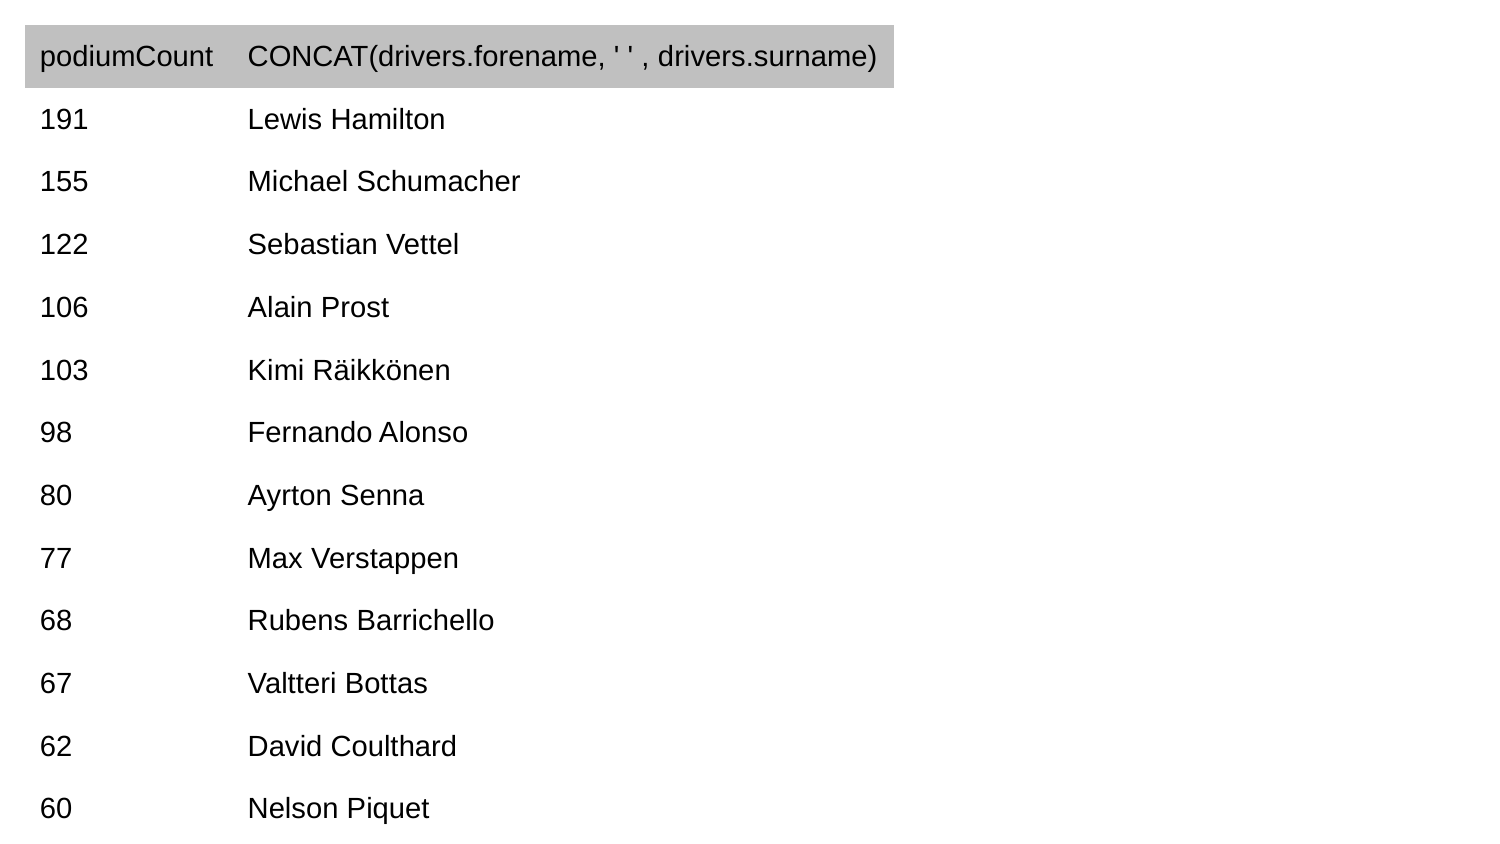

| podiumCount | CONCAT(drivers.forename, ' ' , drivers.surname) |
| --- | --- |
| 191 | Lewis Hamilton |
| 155 | Michael Schumacher |
| 122 | Sebastian Vettel |
| 106 | Alain Prost |
| 103 | Kimi Räikkönen |
| 98 | Fernando Alonso |
| 80 | Ayrton Senna |
| 77 | Max Verstappen |
| 68 | Rubens Barrichello |
| 67 | Valtteri Bottas |
| 62 | David Coulthard |
| 60 | Nelson Piquet |
| 59 | Nigel Mansell |
| 57 | Nico Rosberg |
| 54 | Niki Lauda |
| 51 | Mika Häkkinen |
| 50 | Jenson Button |
| 48 | Gerhard Berger |
| 45 | Carlos Reutemann |
| 43 | Jackie Stewart |
| 42 | Damon Hill |
| 42 | Mark Webber |
| 41 | Felipe Massa |
| 37 | Riccardo Patrese |
| 36 | Graham Hill |
| 35 | Emerson Fittipaldi |
| 35 | Juan Fangio |
| 33 | Jody Scheckter |
| 33 | Denny Hulme |
| 32 | Jean Alesi |
| 32 | Daniel Ricciardo |
| 32 | Jim Clark |
| 32 | Jacques Laffite |
| 31 | Jack Brabham |
| 30 | Juan Pablo Montoya |
| 28 | Clay Regazzoni |
| 27 | Bruce McLaren |
| 27 | Ralf Schumacher |
| 26 | Eddie Irvine |
| 26 | Sergio Pérez |
| 26 | Ronnie Peterson |
| 25 | Jacky Ickx |
| 24 | Alan Jones |
| 24 | Stirling Moss |
| 24 | Charles Leclerc |
| 24 | John Surtees |
| 23 | Michele Alboreto |
| 23 | Jacques Villeneuve |
| 23 | James Hunt |
| 22 | René Arnoux |
| 20 | John Watson |
| 20 | Nino Farina |
| 19 | Mario Andretti |
| 19 | Dan Gurney |
| 19 | Patrick Depailler |
| 19 | Giancarlo Fisichella |
| 18 | Heinz-Harald Frentzen |
| 18 | Mike Hawthorn |
| 17 | Alberto Ascari |
| 17 | Keke Rosberg |
| 16 | Phil Hill |
| 15 | José Froilán González |
| 15 | Thierry Boutsen |
| 15 | Carlos Sainz |
| 14 | Richie Ginther |
| 13 | Jochen Rindt |
| 13 | Nick Heidfeld |
| 13 | Didier Pironi |
| 13 | Gilles Villeneuve |
| 13 | François Cevert |
| 12 | Stefan Johansson |
| 12 | Robert Kubica |
| 11 | Jarno Trulli |
| 11 | Patrick Tambay |
| 11 | Chris Amon |
| 10 | Maurice Trintignant |
| 10 | Tony Brooks |
| 10 | Romain Grosjean |
| 9 | Peter Collins |
| 9 | Elio de Angelis |
| 9 | Jean Behra |
| 9 | George Russell |
| 9 | Eddie Cheever |
| 9 | Martin Brundle |
| 9 | Alessandro Nannini |
| 8 | Peter Revson |
| 8 | Jochen Mass |
| 8 | Lorenzo Bandini |
| 8 | Jean-Pierre Beltoise |
| 8 | Luigi Villoresi |
| 7 | Johnny Herbert |
| 7 | Pedro Rodríguez |
| 7 | Luigi Musso |
| 6 | Lando Norris |
| 6 | Carlos Pace |
| 6 | Wolfgang von Trips |
| 6 | Luigi Fagioli |
| 6 | Jo Siffert |
| 5 | Piero Taruffi |
| 5 | Olivier Panis |
| 5 | Andrea de Cesaris |
| 4 | Jim Rathmann |
| 4 | Gunnar Nilsson |
| 4 | Derek Warwick |
| 4 | Innes Ireland |
| 4 | Heikki Kovalainen |
| 4 | Sam Hanks |
| 3 | Ivan Capelli |
| 3 | Tony Maggs |
| 3 | Jimmy Bryan |
| 3 | Timo Glock |
| 3 | Eugenio Castellotti |
| 3 | Daniil Kvyat |
| 3 | Lance Stroll |
| 3 | Jean-Pierre Jarier |
| 3 | Alexander Wurz |
| 3 | Masten Gregory |
| 3 | Mark Blundell |
| 3 | Pierre Gasly |
| 2 | Jos Verstappen |
| 2 | Karl Kling |
| 2 | Alexander Albon |
| 2 | Felice Bonetto |
| 2 | Harry Schell |
| 2 | Louis Rosier |
| 2 | Esteban Ocon |
| 2 | Rudi Fischer |
| 2 | Rodger Ward |
| 2 | Bill Vukovich |
| 2 | Hans-Joachim Stuck |
| 2 | Jack McGrath |
| 2 | Cesare Perdisa |
| 2 | Jackie Oliver |
| 2 | Jean-Pierre Jabouille |
| 2 | Olivier Gendebien |
| 2 | Tom Pryce |
| 2 | Robert Manzon |
| 2 | Onofre Marimón |
| 2 | Stuart Lewis-Evans |
| 2 | Mike Parkes |
| 2 | Piers Courage |
| 2 | Roy Salvadori |
| 2 | Umberto Maglioli |
| 2 | Stefano Modena |
| 2 | Teo Fabi |
| 2 | Mike Hailwood |
| 2 | Mika Salo |
| 2 | Peter Arundell |
| 1 | Art Cross |
| 1 | Richard Attwood |
| 1 | Mauri Rose |
| 1 | Pat Flaherty |
| 1 | Bob Anderson |
| 1 | Kamui Kobayashi |
| 1 | Lucien Bianchi |
| 1 | Roberto Moreno |
| 1 | Don Freeland |
| 1 | Kevin Magnussen |
| 1 | Bruno Giacomelli |
| 1 | Johnny Servoz-Gavin |
| 1 | Peter Whitehead |
| 1 | Aguri Suzuki |
| 1 | Paul Frère |
| 1 | Trevor Taylor |
| 1 | George Follmer |
| 1 | Henri Pescarolo |
| 1 | Troy Ruttman |
| 1 | Nelson Piquet Jr. |
| 1 | Paul Goldsmith |
| 1 | Pedro de la Rosa |
| 1 | John Love |
| 1 | Dorino Serafini |
| 1 | Maurício Gugelmin |
| 1 | Philippe Streiff |
| 1 | Rolf Stommelen |
| 1 | Lee Wallard |
| 1 | Tiago Monteiro |
| 1 | George Amick |
| 1 | Manny Ayulo |
| 1 | Reine Wisell |
| 1 | Mike Nazaruk |
| 1 | Michael Andretti |
| 1 | Willy Mairesse |
| 1 | Takuma Sato |
| 1 | Johnny Boyd |
| 1 | Duane Carter |
| 1 | Alfonso de Portago |
| 1 | Johnny Thomson |
| 1 | Paul Russo |
| 1 | Vittorio Brambilla |
| 1 | Hans Herrmann |
| 1 | Gianni Morbidelli |
| 1 | Ron Flockhart |
| 1 | Giancarlo Baghetti |
| 1 | Reg Parnell |
| 1 | Jyrki Järvilehto |
| 1 | Jo Bonnier |
| 1 | Ludovico Scarfiotti |
| 1 | Vitaly Petrov |
| 1 | Nicola Larini |
| 1 | Tim Schenken |
| 1 | Louis Chiron |
| 1 | Bob Sweikert |
| 1 | Peter Gethin |
| 1 | Johnnie Parsons |
| 1 | Carlos Menditeguy |
| 1 | Mike Spence |
| 1 | Tony Bettenhausen |
| 1 | Mark Donohue |
| 1 | Éric Bernard |
| 1 | Cliff Allison |
| 1 | Brian Redman |
| 1 | Bill Holland |
| 1 | Pastor Maldonado |
| 1 | Jimmy Davies |